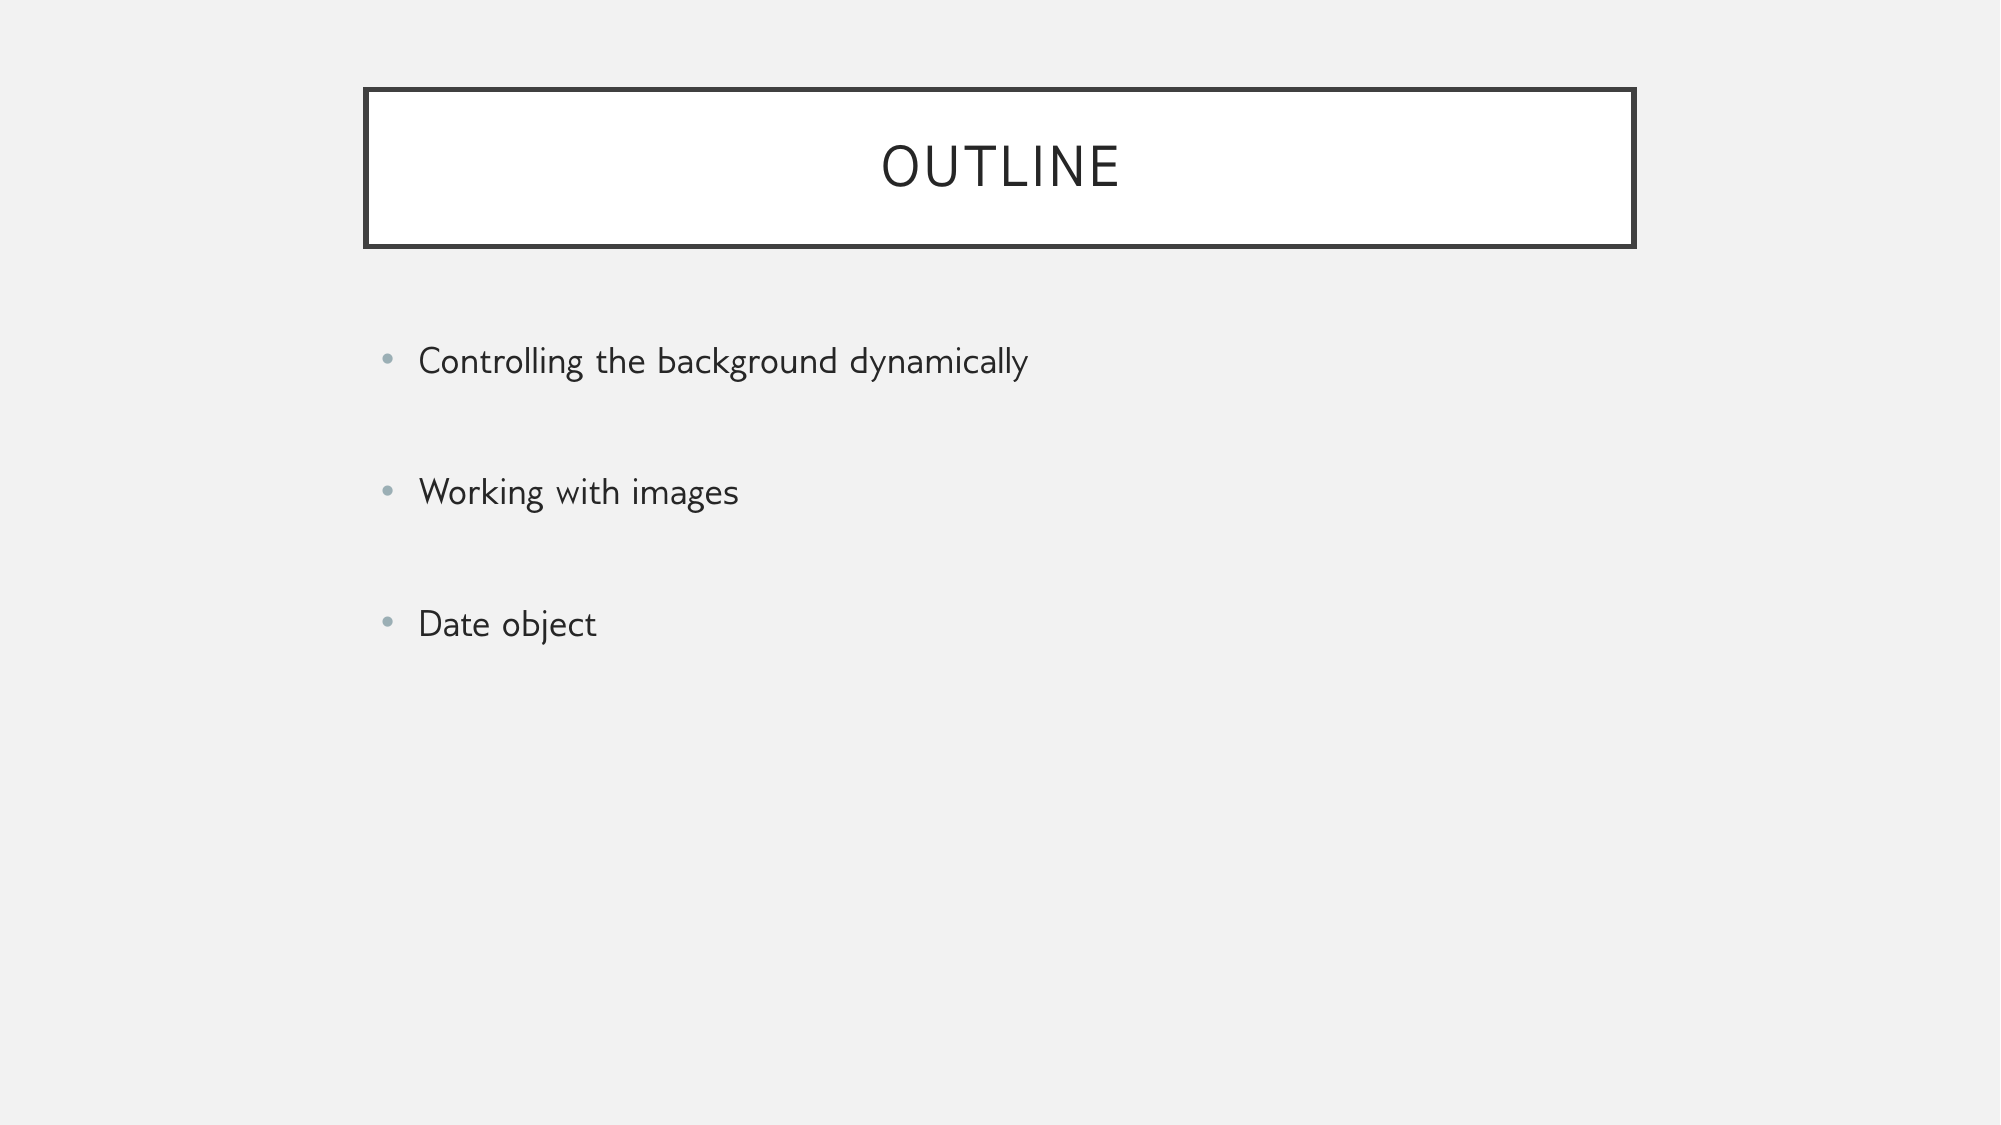

# Outline
Controlling the background dynamically

Working with images

Date object